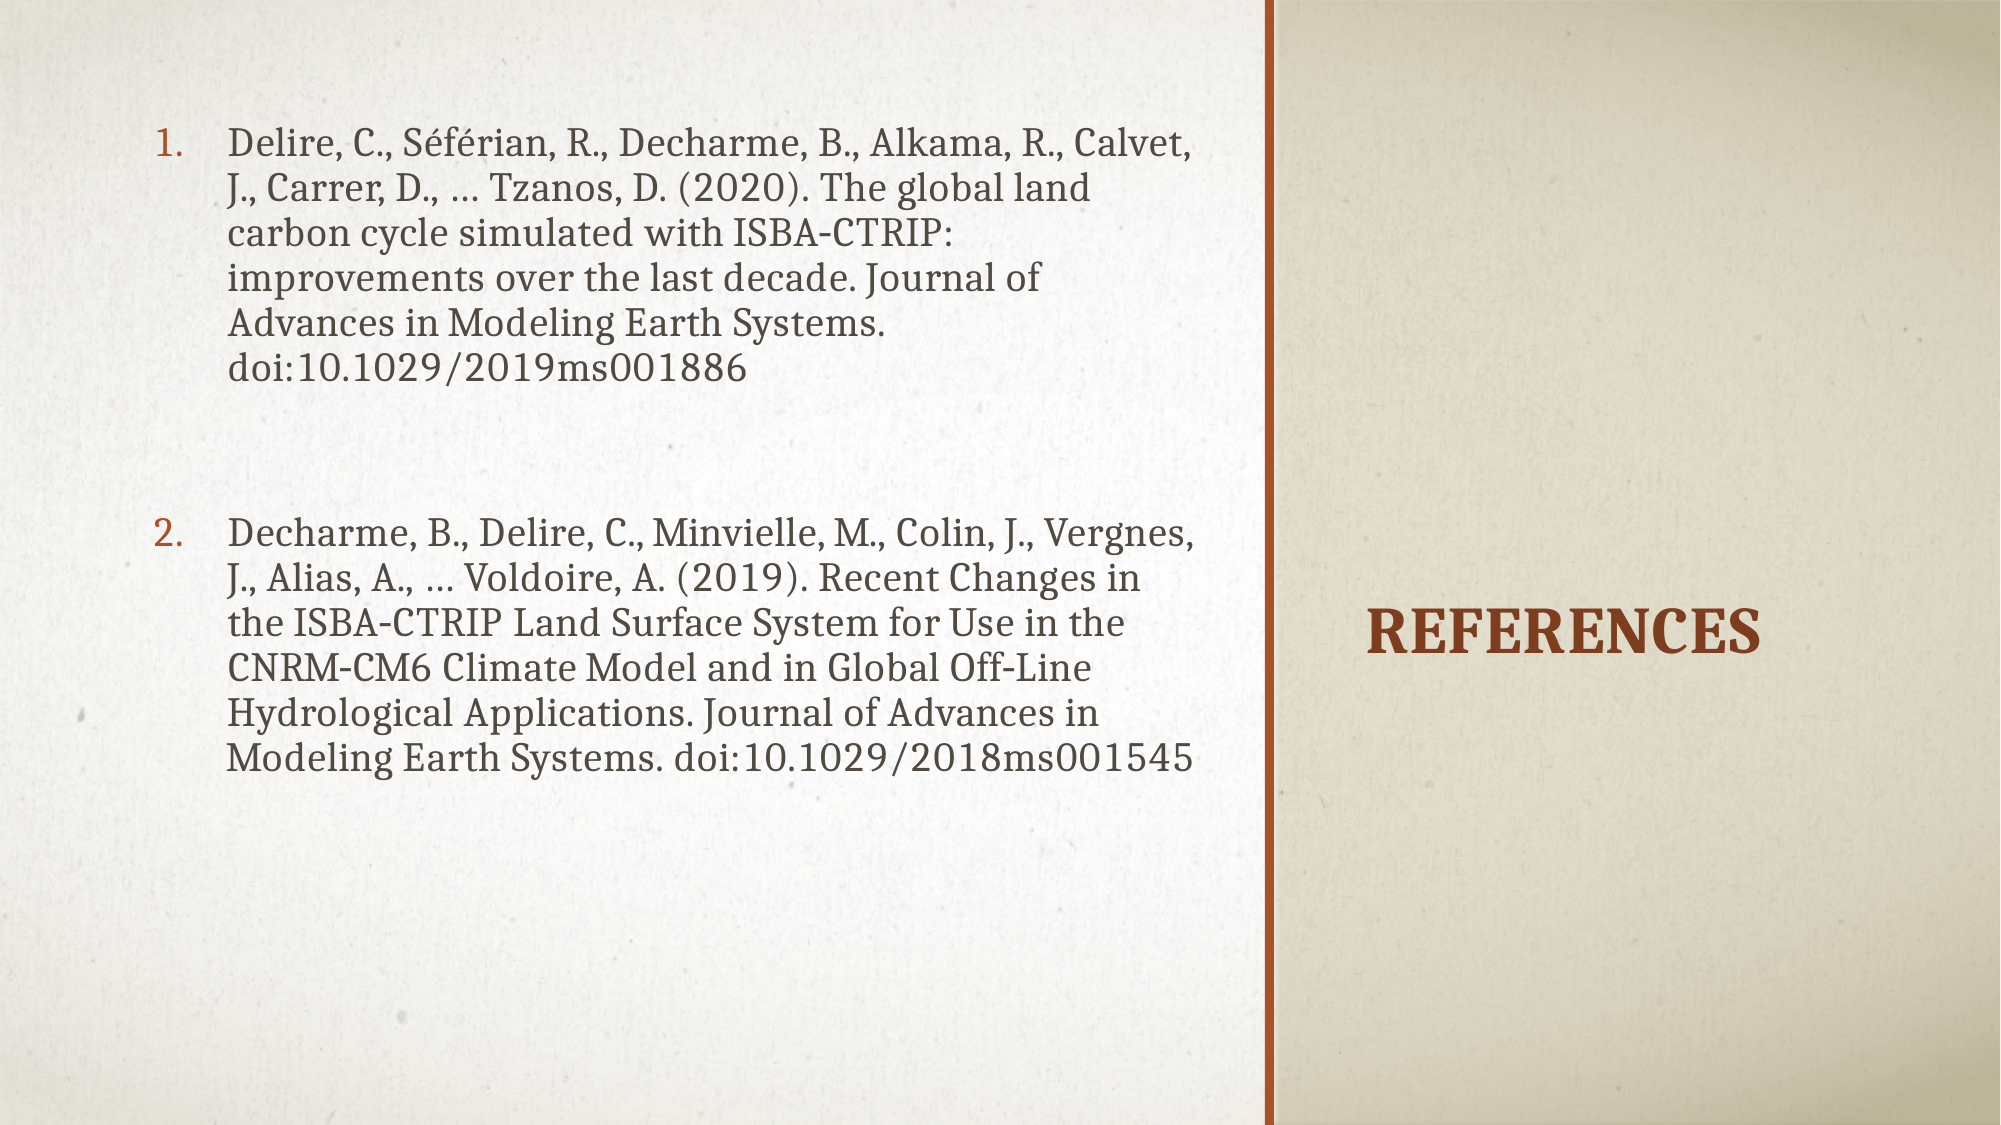

Delire, C., Séférian, R., Decharme, B., Alkama, R., Calvet, J., Carrer, D., … Tzanos, D. (2020). The global land carbon cycle simulated with ISBA‐CTRIP: improvements over the last decade. Journal of Advances in Modeling Earth Systems. doi:10.1029/2019ms001886

Decharme, B., Delire, C., Minvielle, M., Colin, J., Vergnes, J., Alias, A., … Voldoire, A. (2019). Recent Changes in the ISBA‐CTRIP Land Surface System for Use in the CNRM‐CM6 Climate Model and in Global Off‐Line Hydrological Applications. Journal of Advances in Modeling Earth Systems. doi:10.1029/2018ms001545

# References